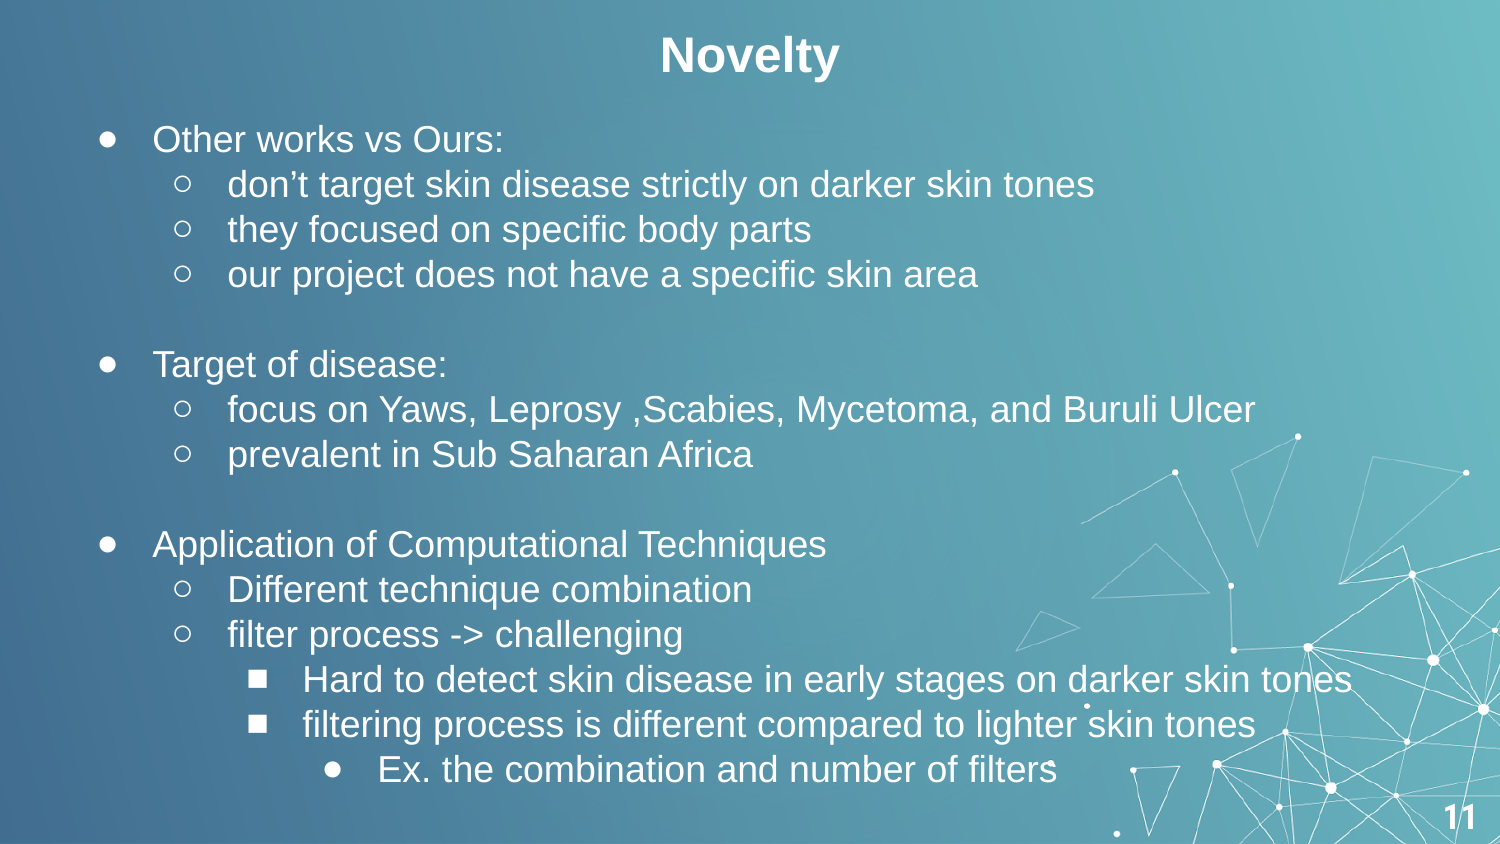

# Novelty
Other works vs Ours:
don’t target skin disease strictly on darker skin tones
they focused on specific body parts
our project does not have a specific skin area

Target of disease:
focus on Yaws, Leprosy ,Scabies, Mycetoma, and Buruli Ulcer
prevalent in Sub Saharan Africa

Application of Computational Techniques
Different technique combination
filter process -> challenging
Hard to detect skin disease in early stages on darker skin tones
filtering process is different compared to lighter skin tones
Ex. the combination and number of filters

11